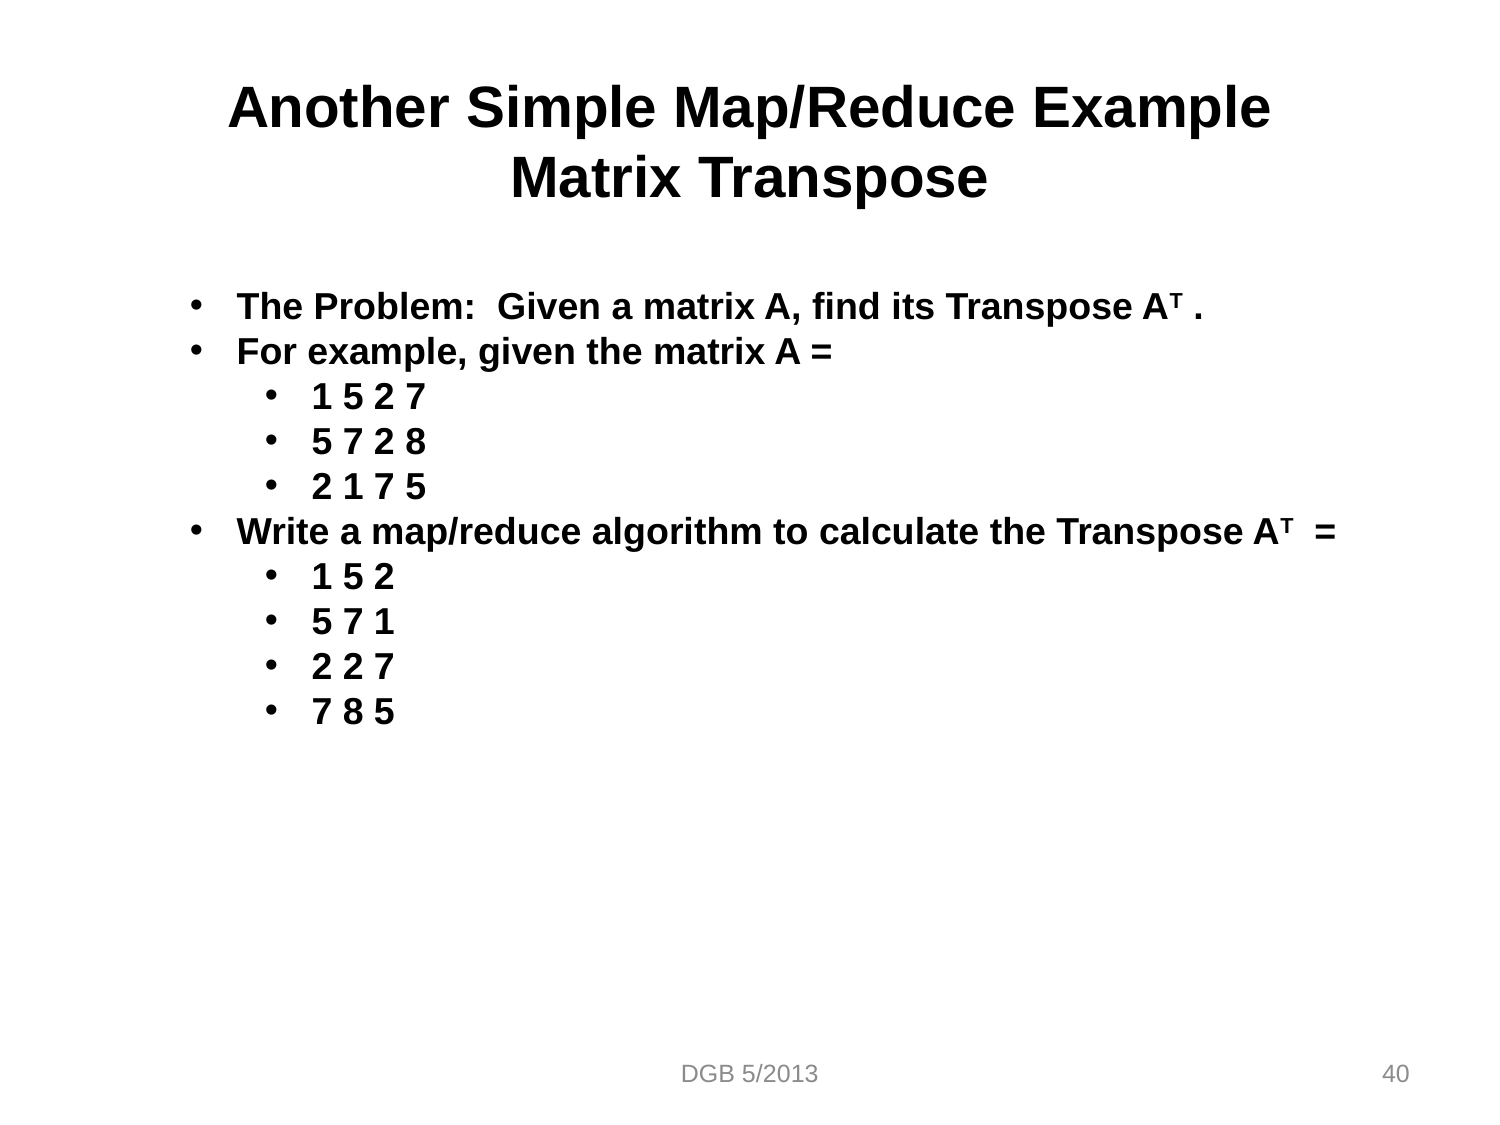

# Another Simple Map/Reduce Example Matrix Transpose
The Problem:  Given a matrix A, find its Transpose AT .
For example, given the matrix A =
1 5 2 7
5 7 2 8
2 1 7 5
Write a map/reduce algorithm to calculate the Transpose AT  =
1 5 2
5 7 1
2 2 7
7 8 5

DGB 5/2013
40